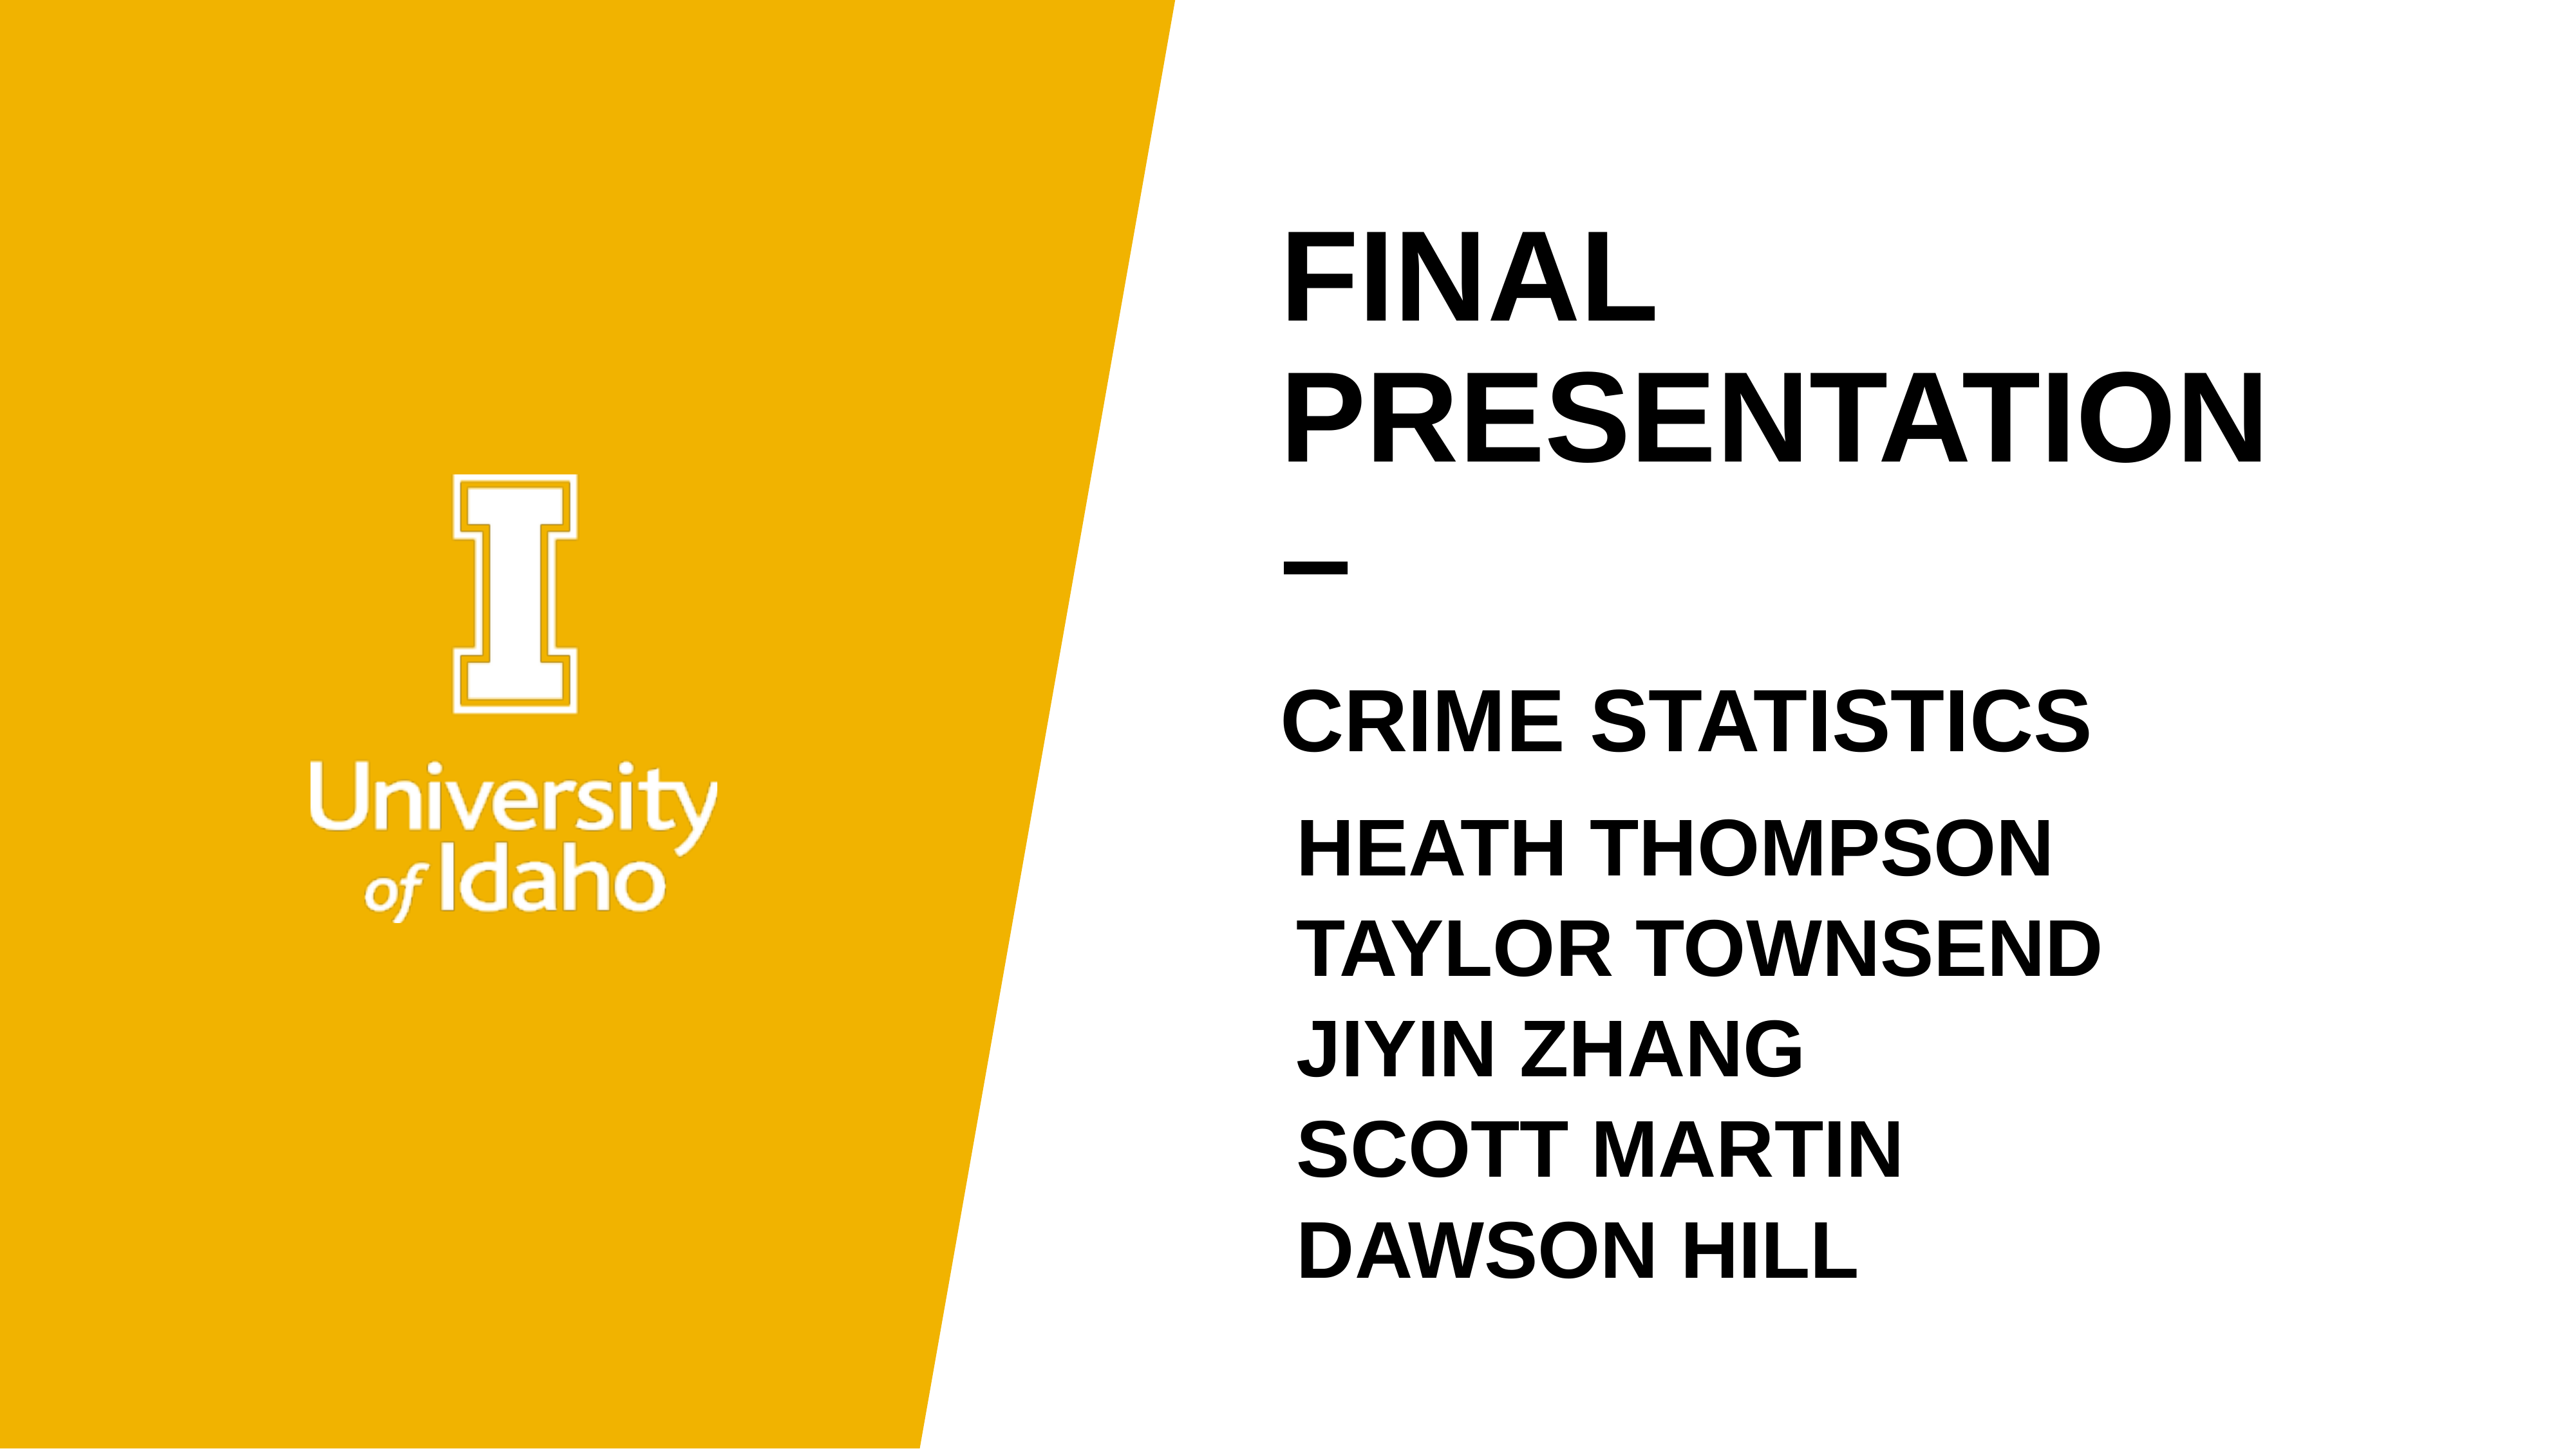

# Final presentation – Crime statistics
Heath THompson
Taylor Townsend
JIYIN Zhang
Scott martin
Dawson Hill